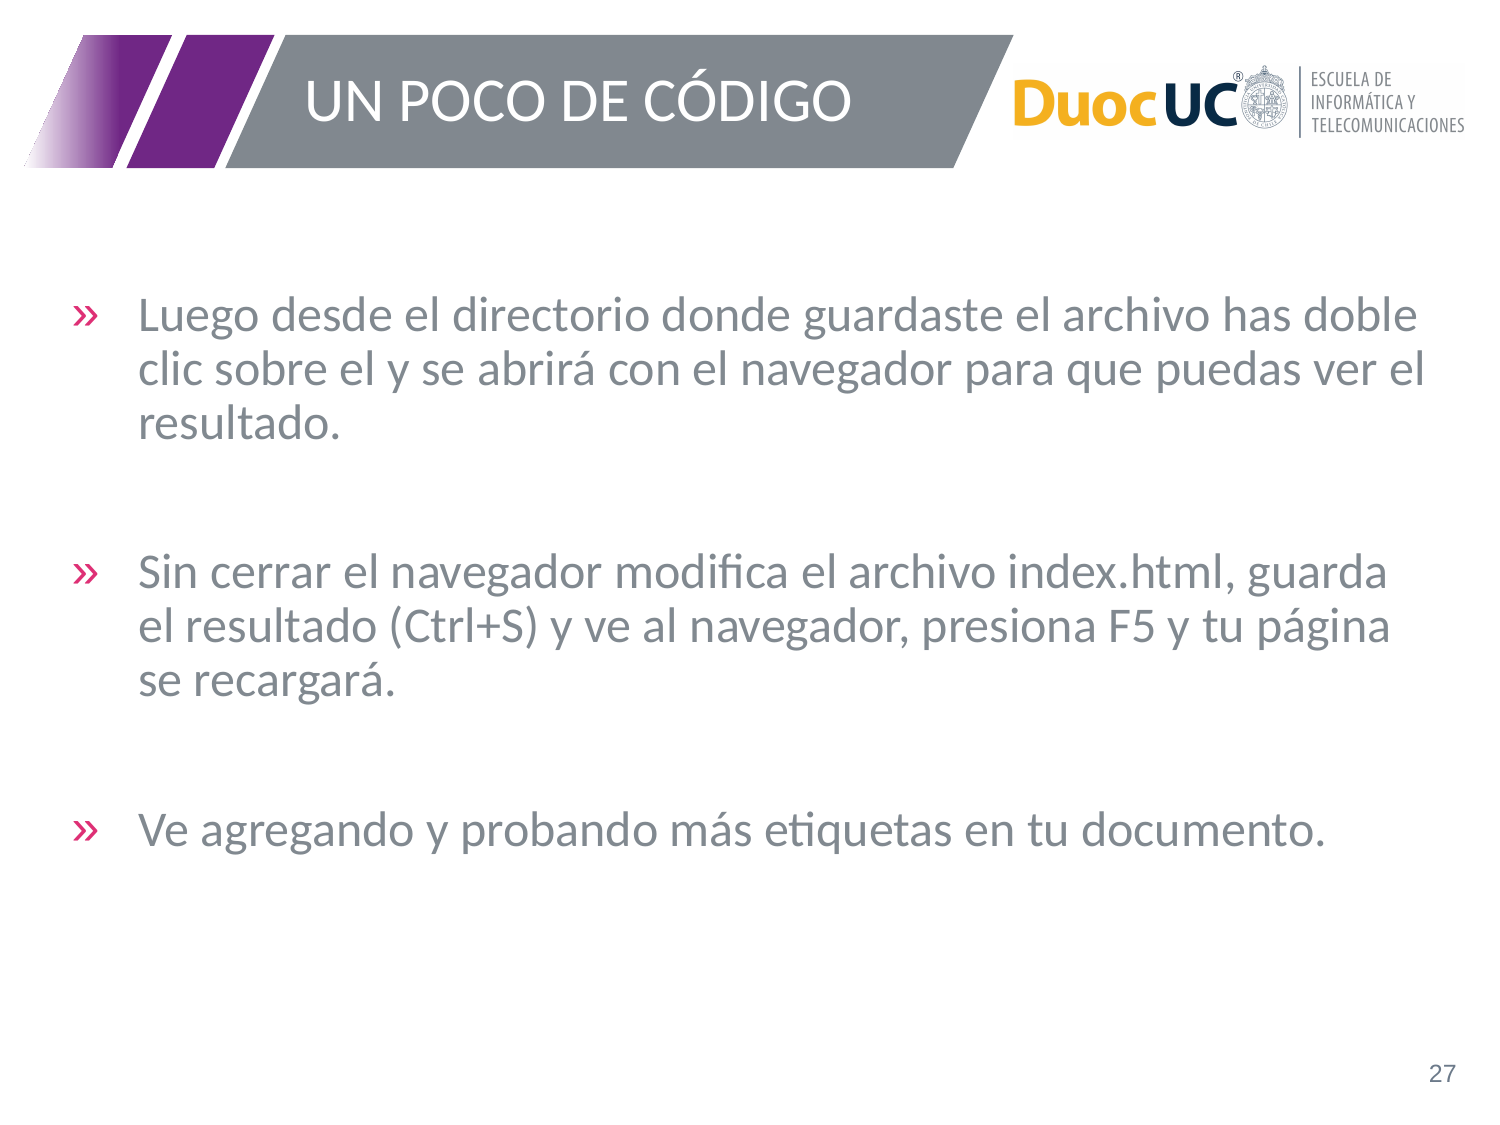

# UN POCO DE CÓDIGO

Luego desde el directorio donde guardaste el archivo has doble clic sobre el y se abrirá con el navegador para que puedas ver el resultado.

Sin cerrar el navegador modifica el archivo index.html, guarda el resultado (Ctrl+S) y ve al navegador, presiona F5 y tu página se recargará.

Ve agregando y probando más etiquetas en tu documento.